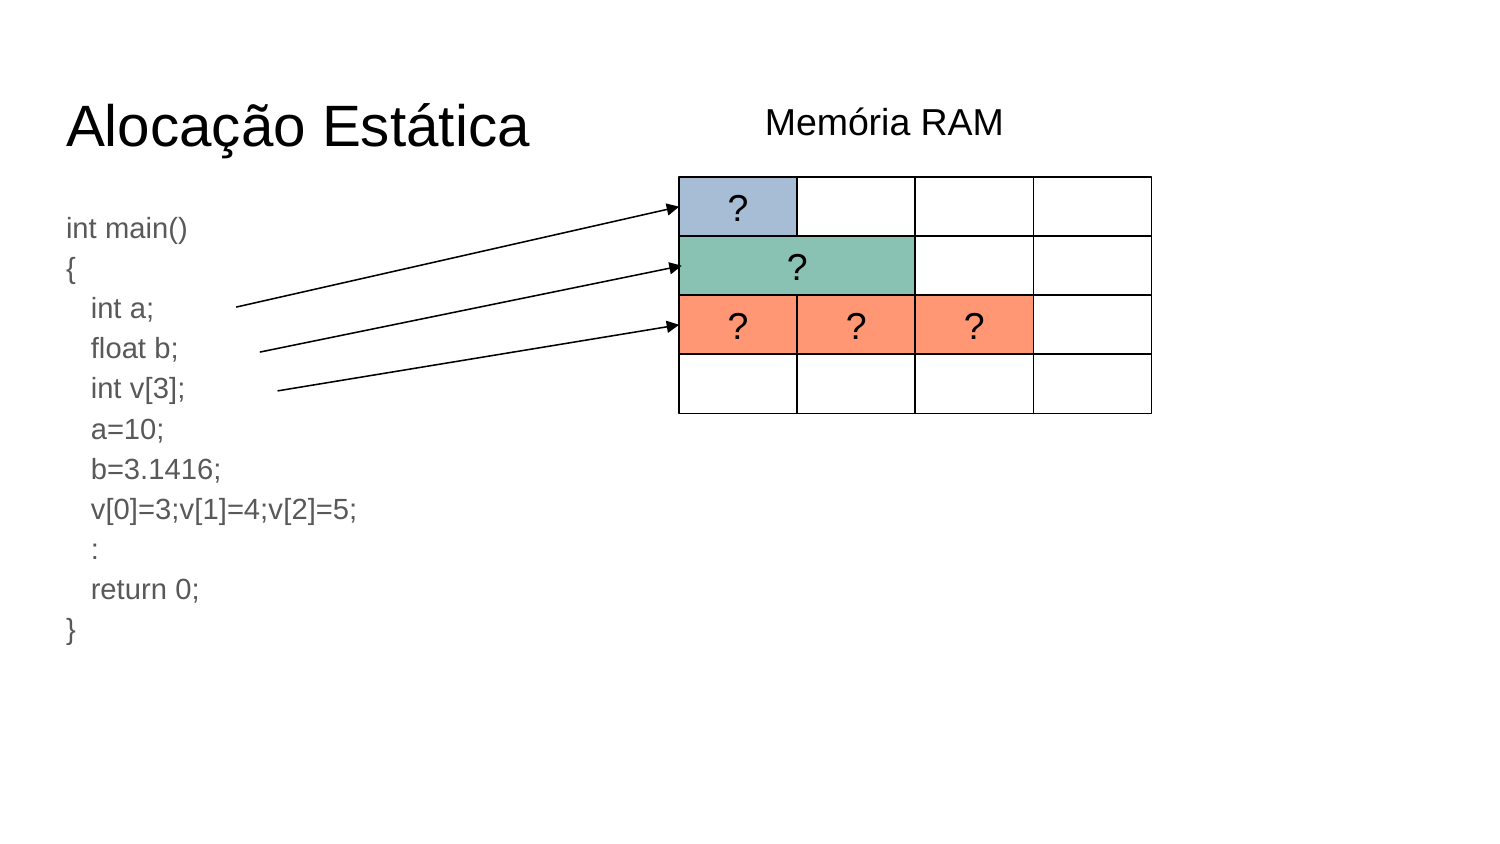

Alocação Estática
Memória RAM
?

int main()
{
   int a;
   float b;
   int v[3];
   a=10;
   b=3.1416;
   v[0]=3;v[1]=4;v[2]=5;
   :
   return 0;
}

?

?
?
?